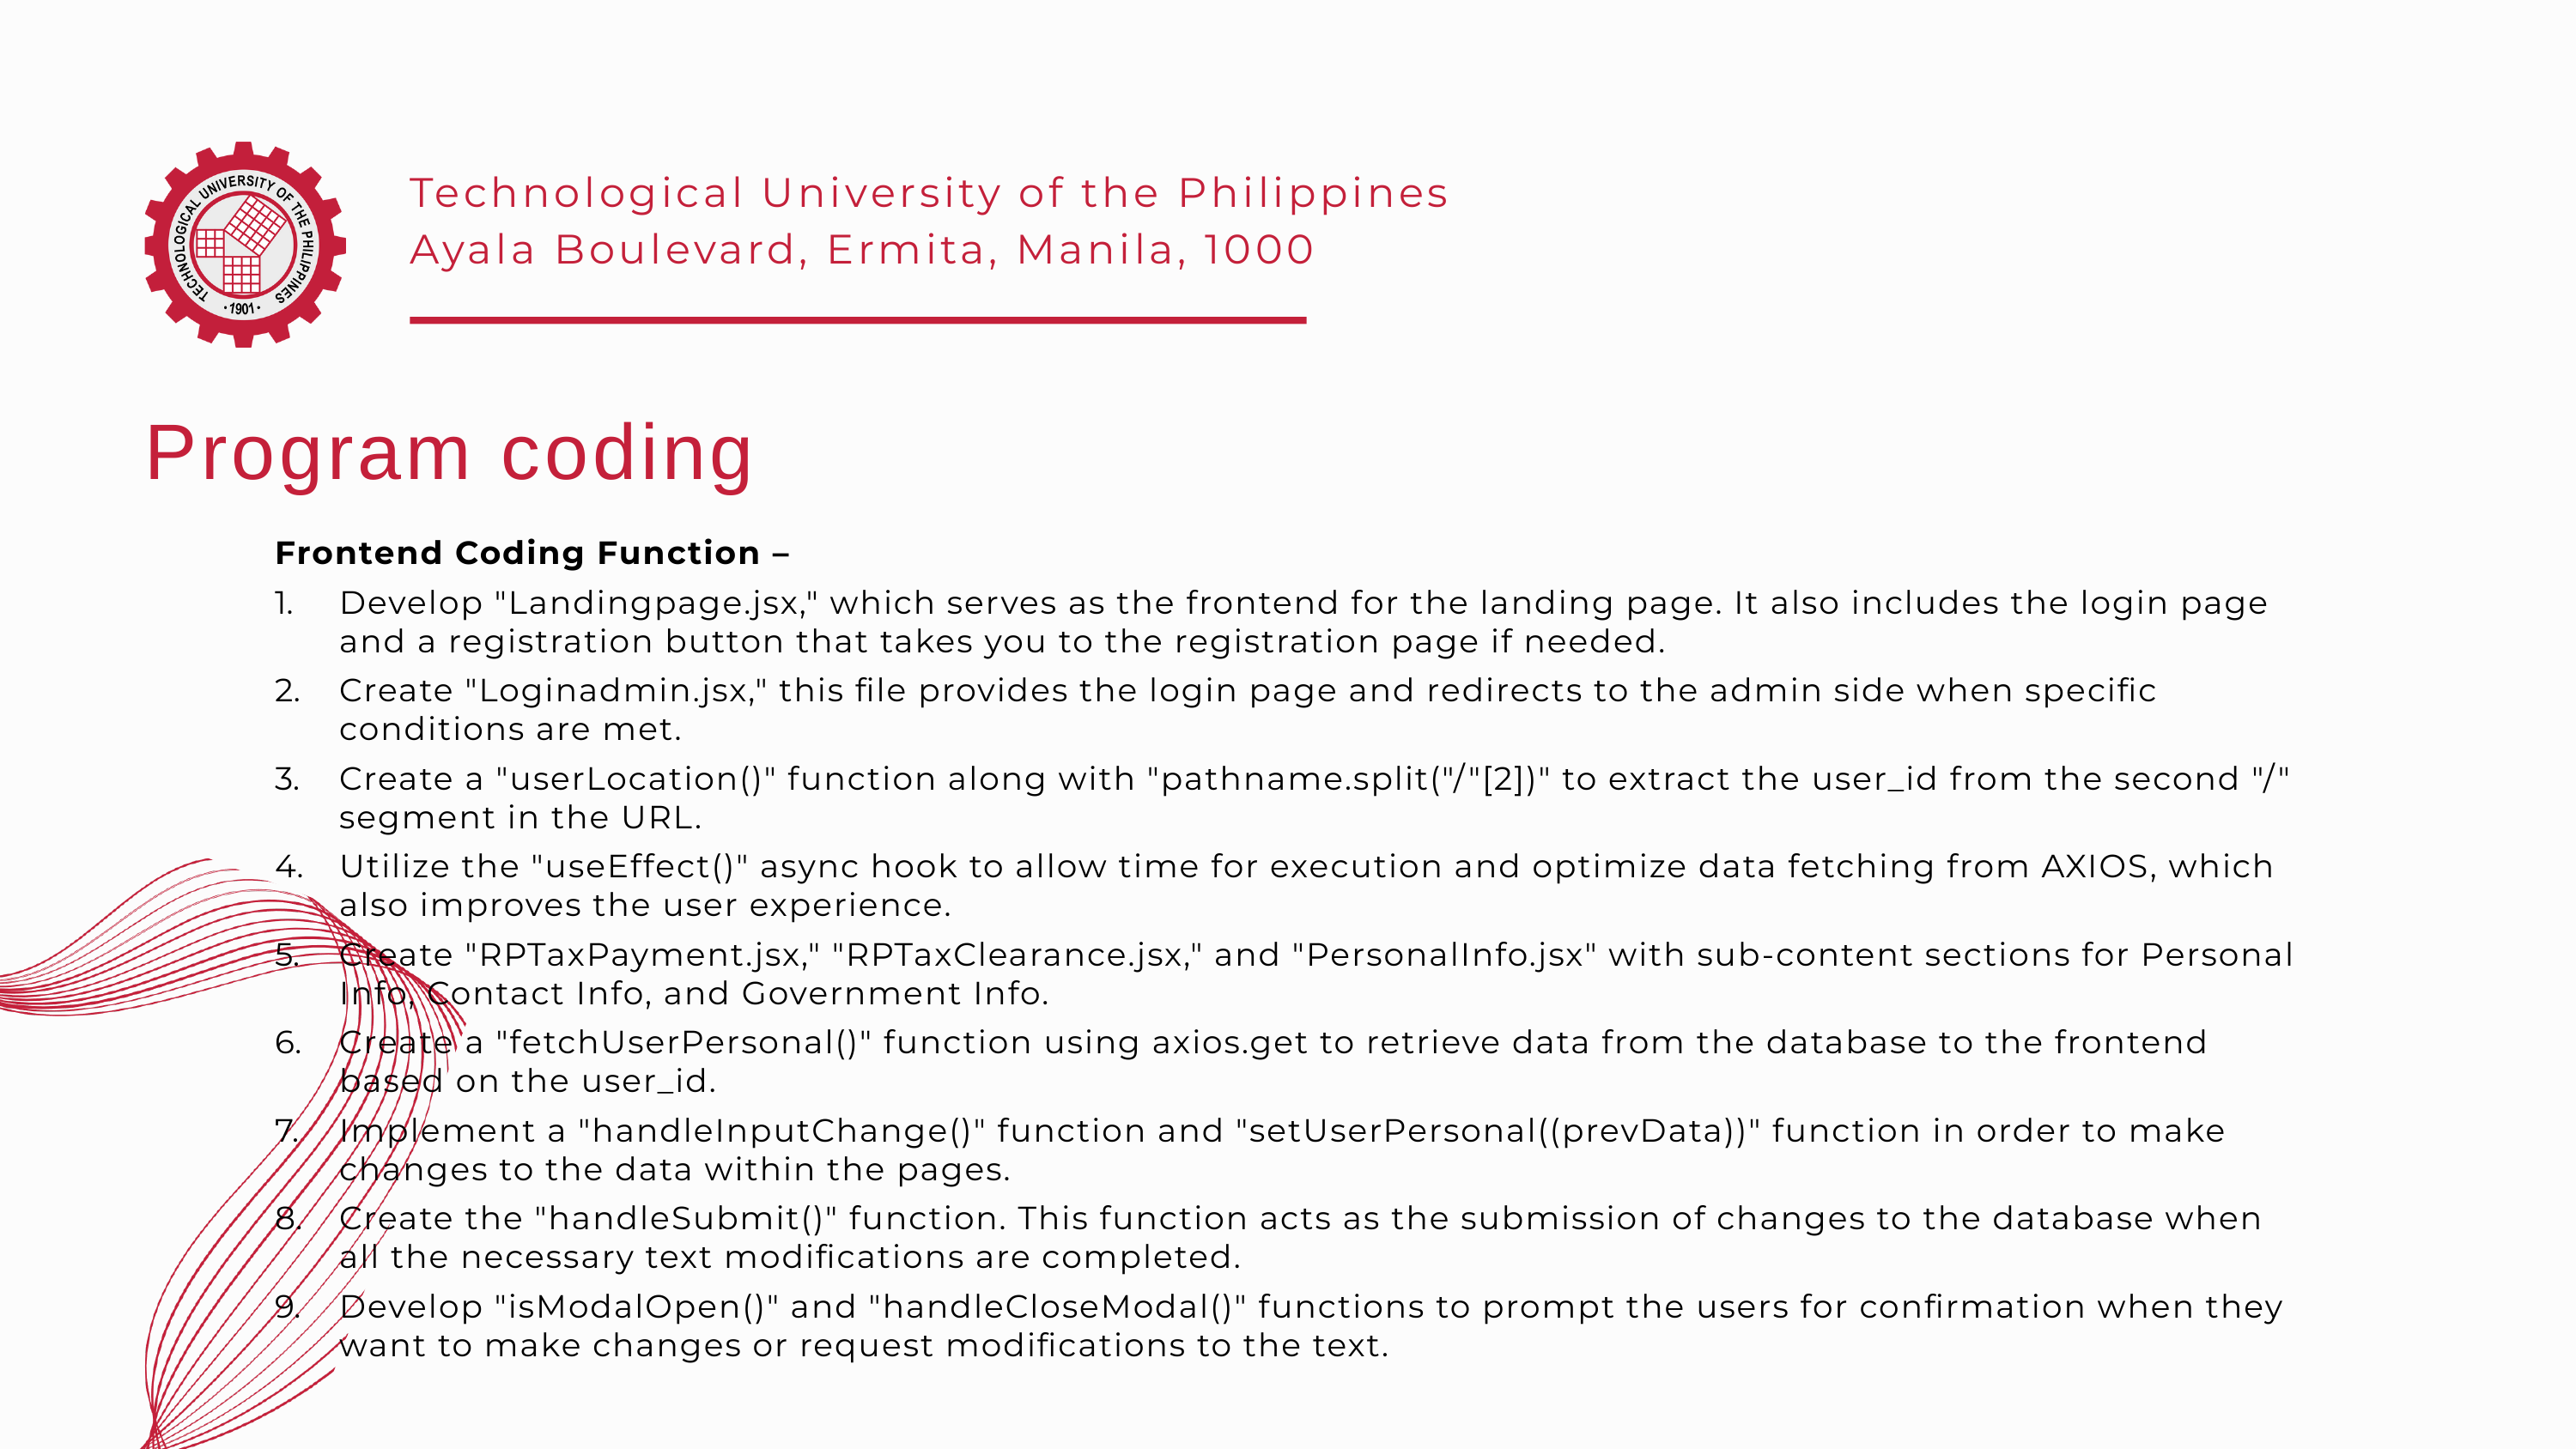

Technological University of the Philippines
Ayala Boulevard, Ermita, Manila, 1000

Program coding
Frontend Coding Function –
Develop "Landingpage.jsx," which serves as the frontend for the landing page. It also includes the login page and a registration button that takes you to the registration page if needed.
Create "Loginadmin.jsx," this file provides the login page and redirects to the admin side when specific conditions are met.
Create a "userLocation()" function along with "pathname.split("/"[2])" to extract the user_id from the second "/" segment in the URL.
Utilize the "useEffect()" async hook to allow time for execution and optimize data fetching from AXIOS, which also improves the user experience.
Create "RPTaxPayment.jsx," "RPTaxClearance.jsx," and "PersonalInfo.jsx" with sub-content sections for Personal Info, Contact Info, and Government Info.
Create a "fetchUserPersonal()" function using axios.get to retrieve data from the database to the frontend based on the user_id.
Implement a "handleInputChange()" function and "setUserPersonal((prevData))" function in order to make changes to the data within the pages.
Create the "handleSubmit()" function. This function acts as the submission of changes to the database when all the necessary text modifications are completed.
Develop "isModalOpen()" and "handleCloseModal()" functions to prompt the users for confirmation when they want to make changes or request modifications to the text.